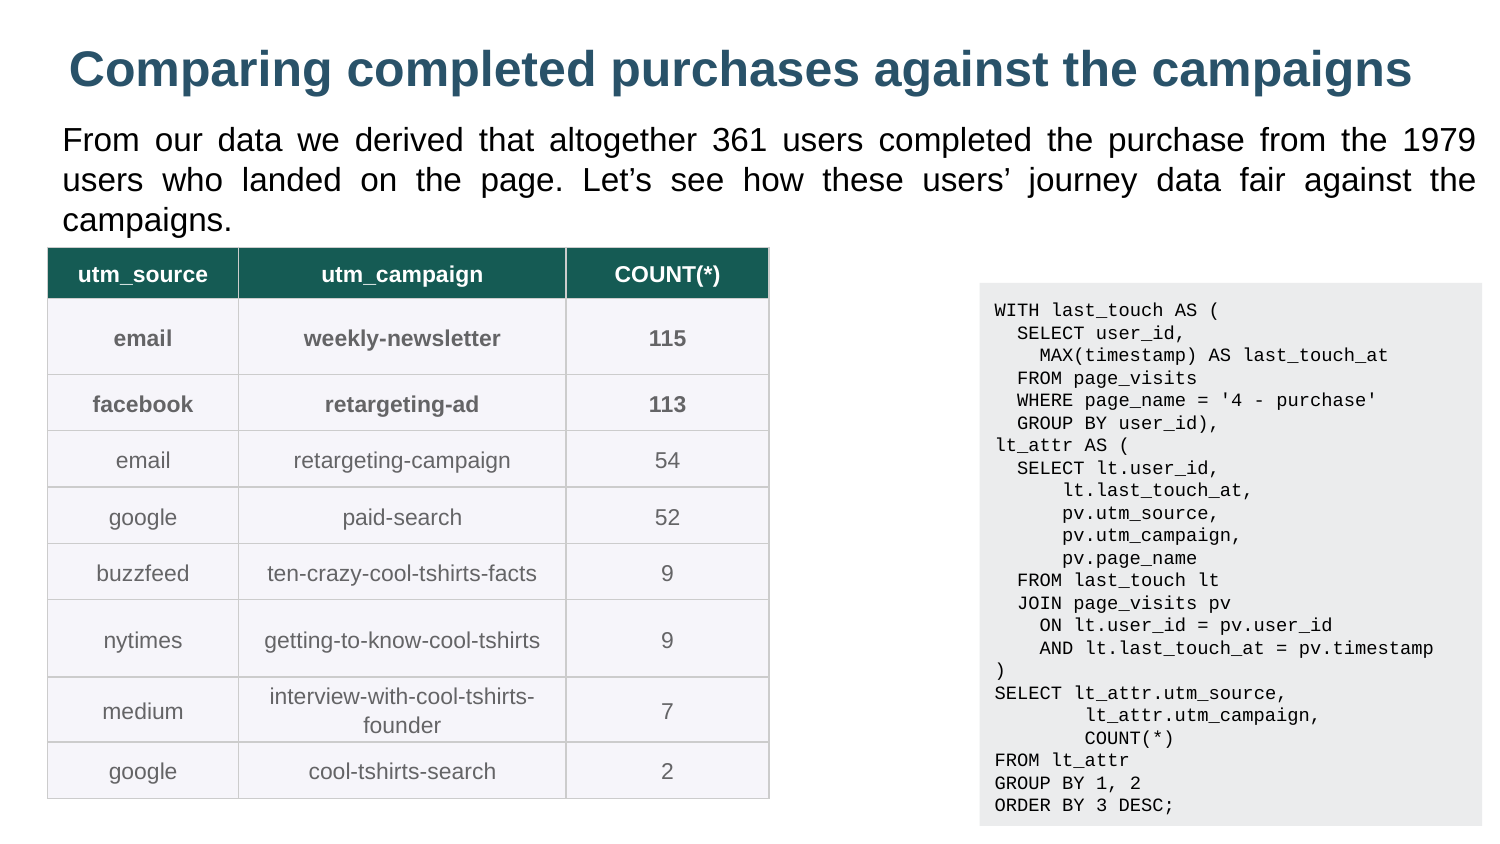

Comparing completed purchases against the campaigns
From our data we derived that altogether 361 users completed the purchase from the 1979 users who landed on the page. Let’s see how these users’ journey data fair against the campaigns.
| utm\_source | utm\_campaign | COUNT(\*) |
| --- | --- | --- |
| email | weekly-newsletter | 115 |
| facebook | retargeting-ad | 113 |
| email | retargeting-campaign | 54 |
| google | paid-search | 52 |
| buzzfeed | ten-crazy-cool-tshirts-facts | 9 |
| nytimes | getting-to-know-cool-tshirts | 9 |
| medium | interview-with-cool-tshirts-founder | 7 |
| google | cool-tshirts-search | 2 |
WITH last_touch AS (
  SELECT user_id,
    MAX(timestamp) AS last_touch_at
  FROM page_visits
  WHERE page_name = '4 - purchase'
  GROUP BY user_id),
lt_attr AS (
  SELECT lt.user_id,
      lt.last_touch_at,
      pv.utm_source,
      pv.utm_campaign,
      pv.page_name
  FROM last_touch lt
  JOIN page_visits pv
    ON lt.user_id = pv.user_id
    AND lt.last_touch_at = pv.timestamp
)
SELECT lt_attr.utm_source,
        lt_attr.utm_campaign,
        COUNT(*)
FROM lt_attr
GROUP BY 1, 2
ORDER BY 3 DESC;